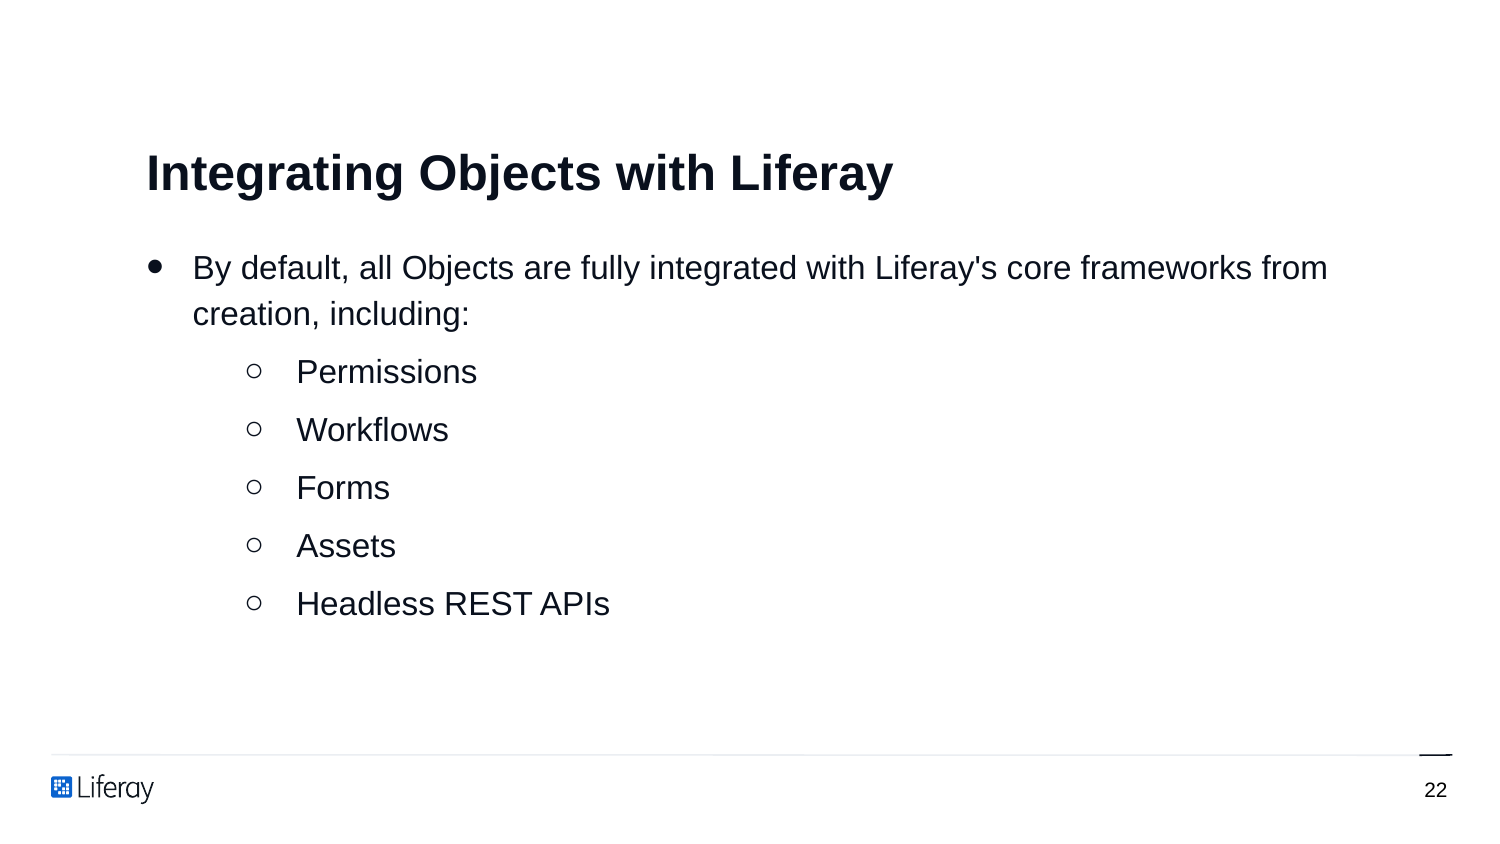

# Integrating Objects with Liferay
By default, all Objects are fully integrated with Liferay's core frameworks from creation, including:
Permissions
Workflows
Forms
Assets
Headless REST APIs